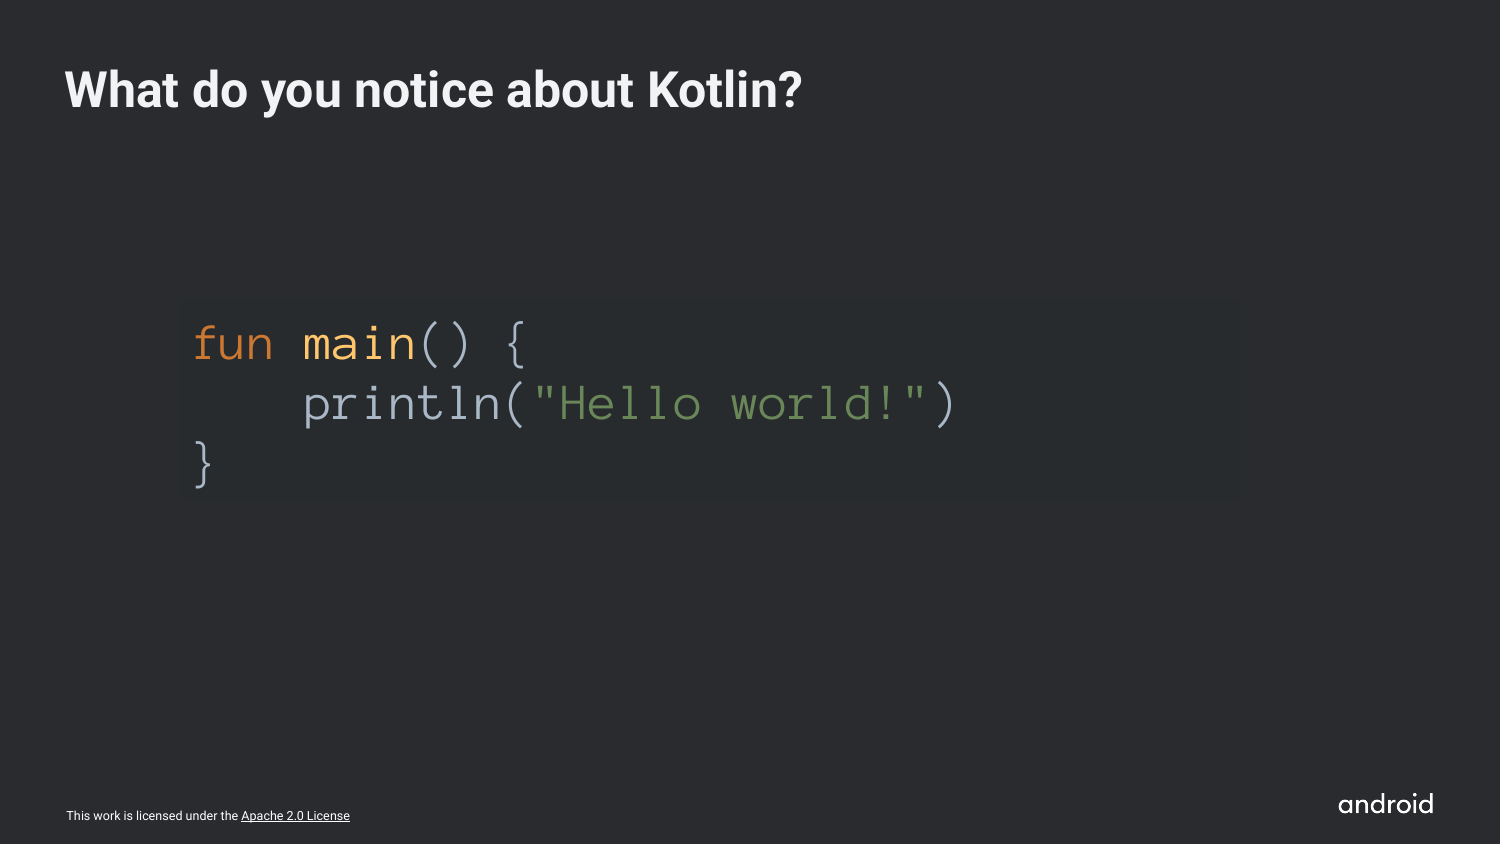

What do you notice about Kotlin?
| fun main() { println("Hello world!") } |
| --- |